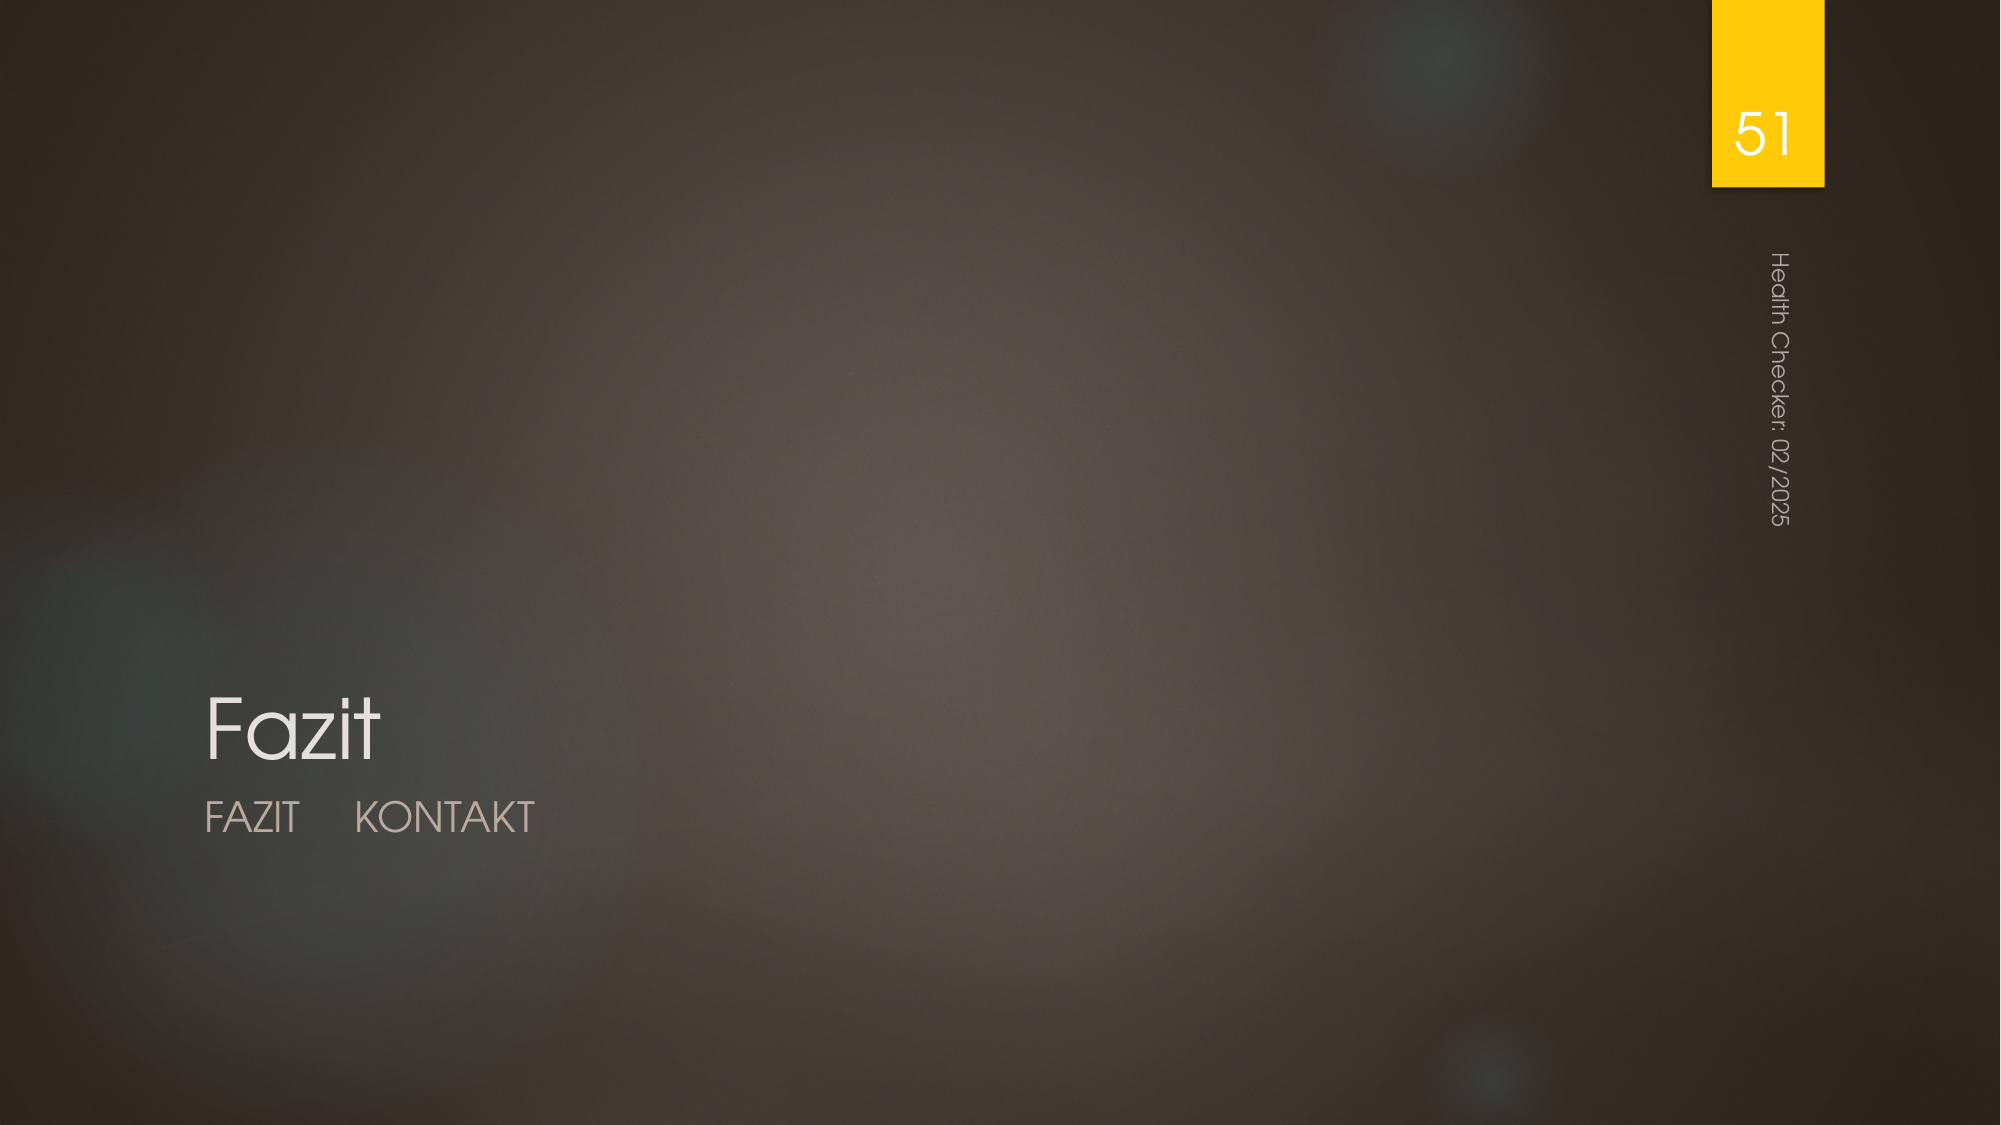

51
# Fazit
Health Checker: 02/2025
Fazit	Kontakt